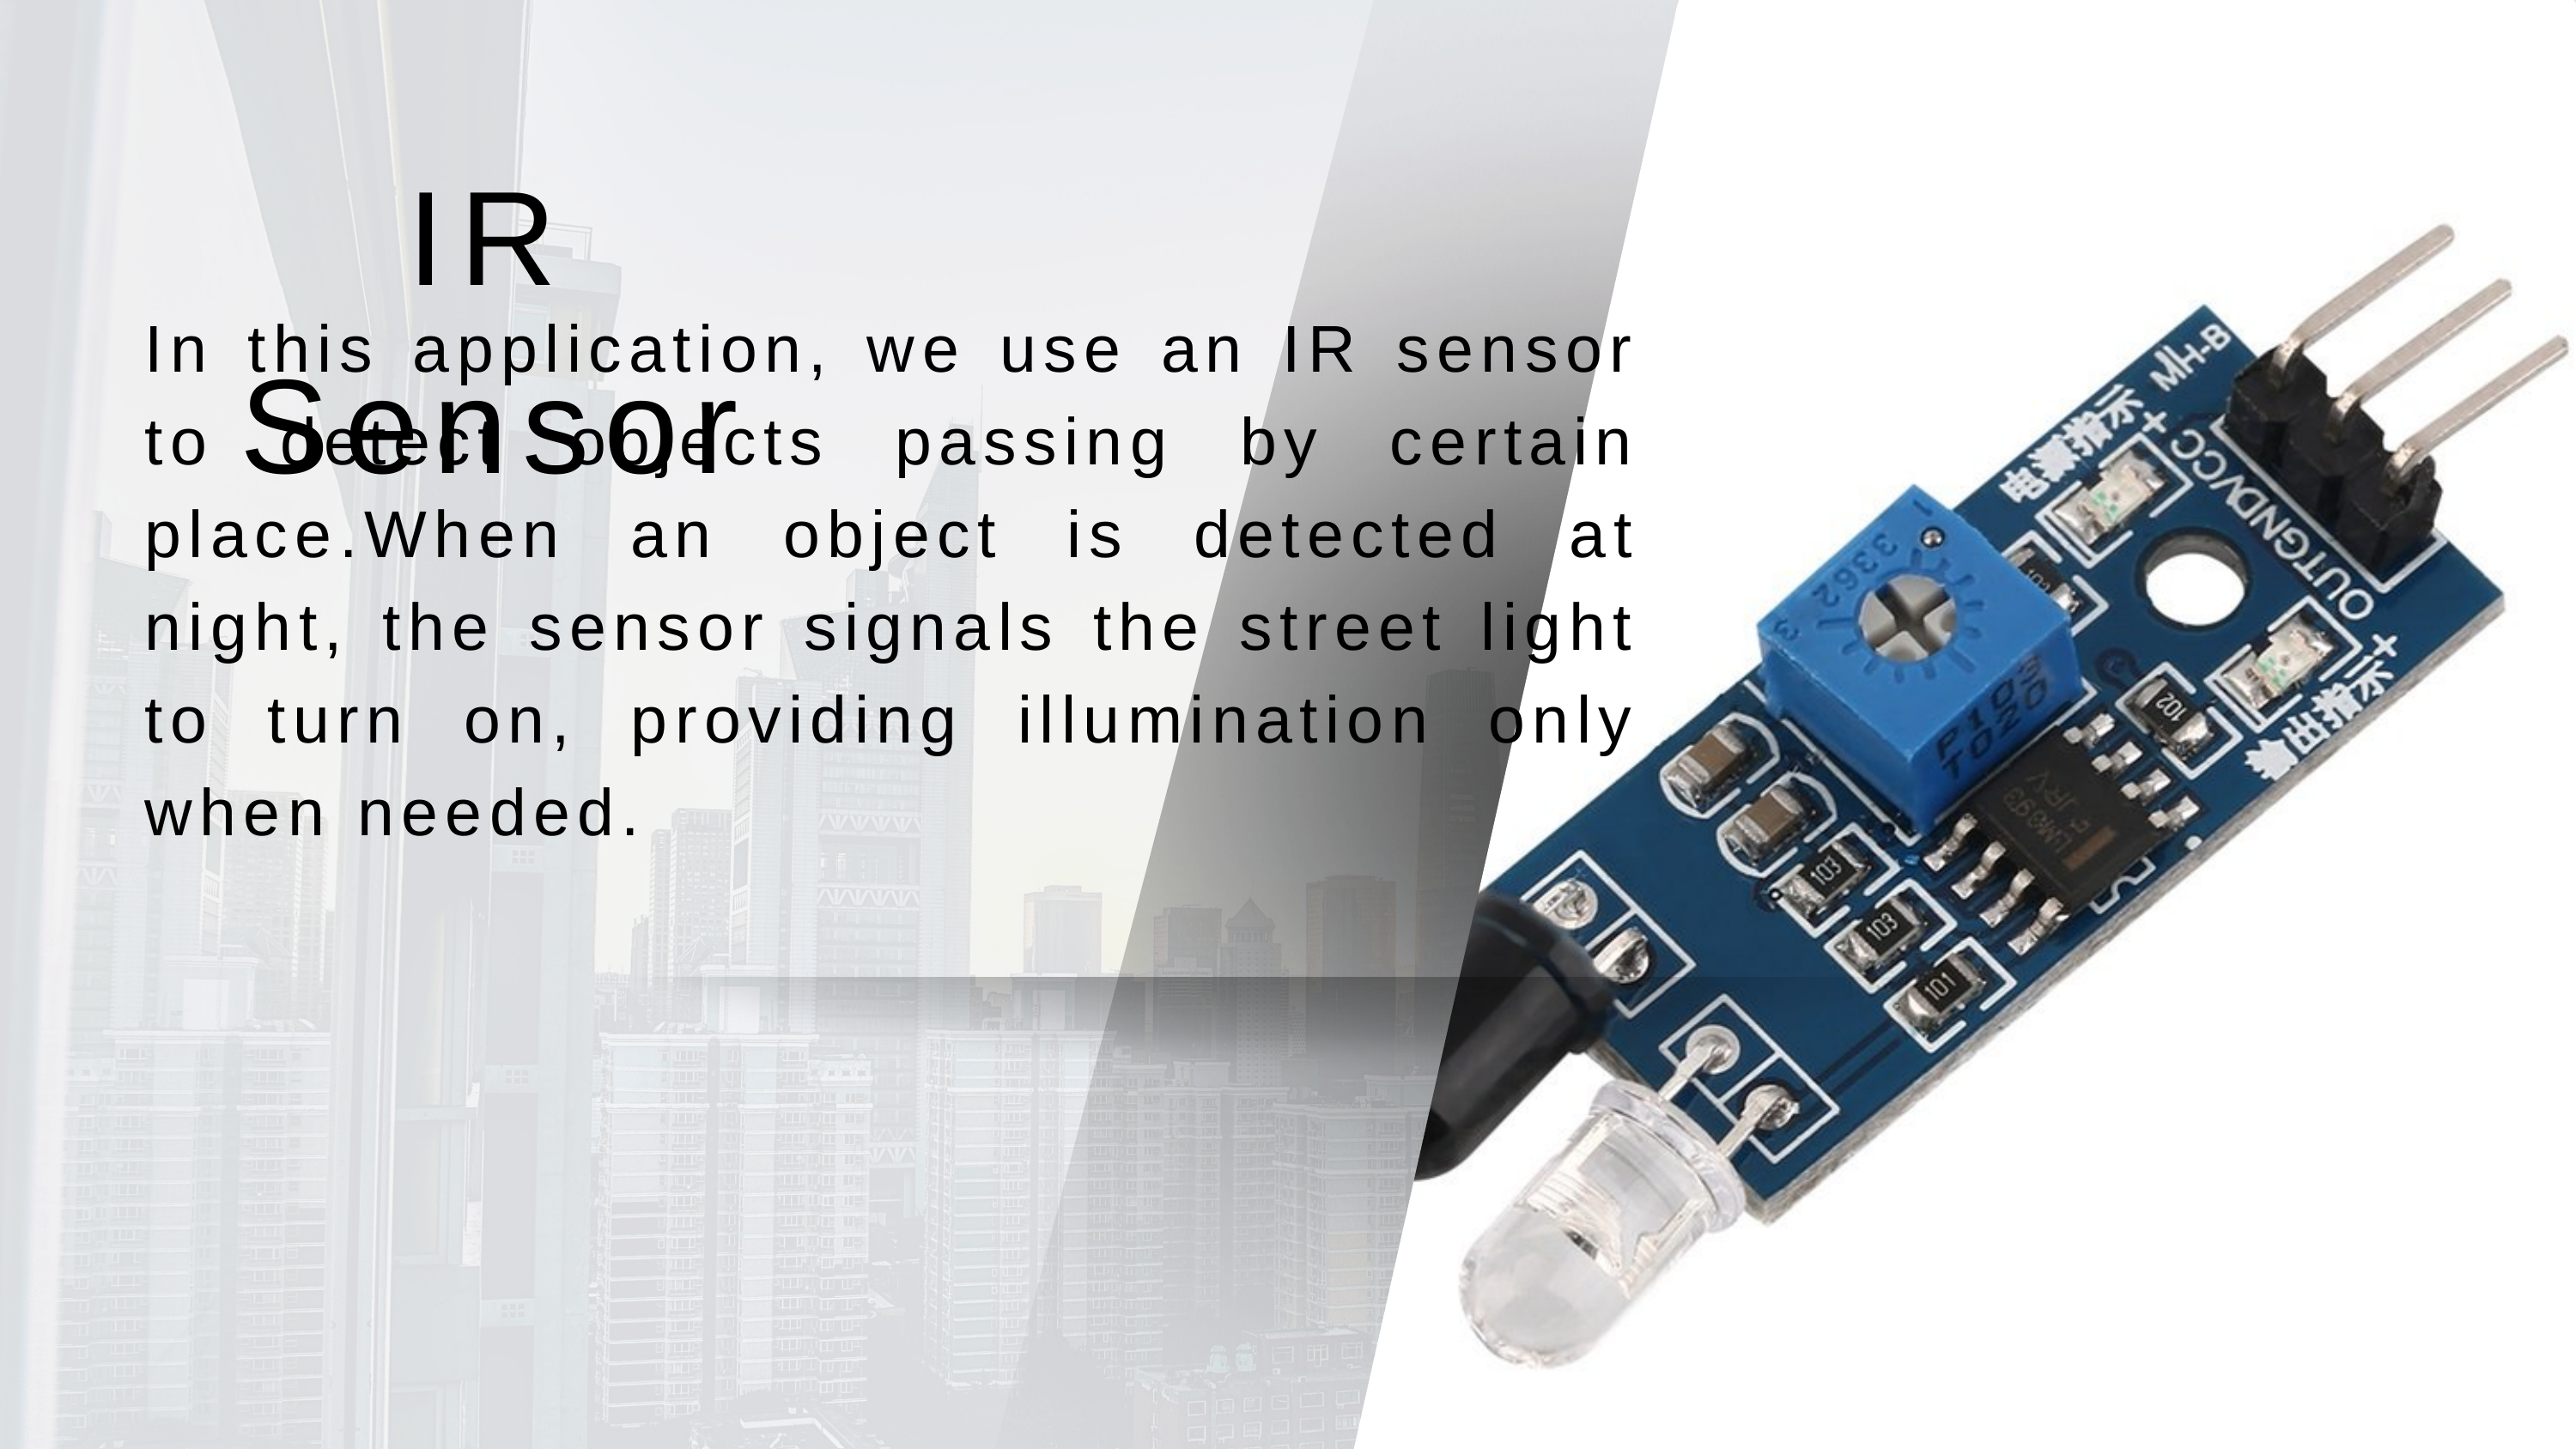

IR Sensor

In this application, we use an IR sensor to detect objects passing by certain place.When an object is detected at night, the sensor signals the street light to turn on, providing illumination only when needed.